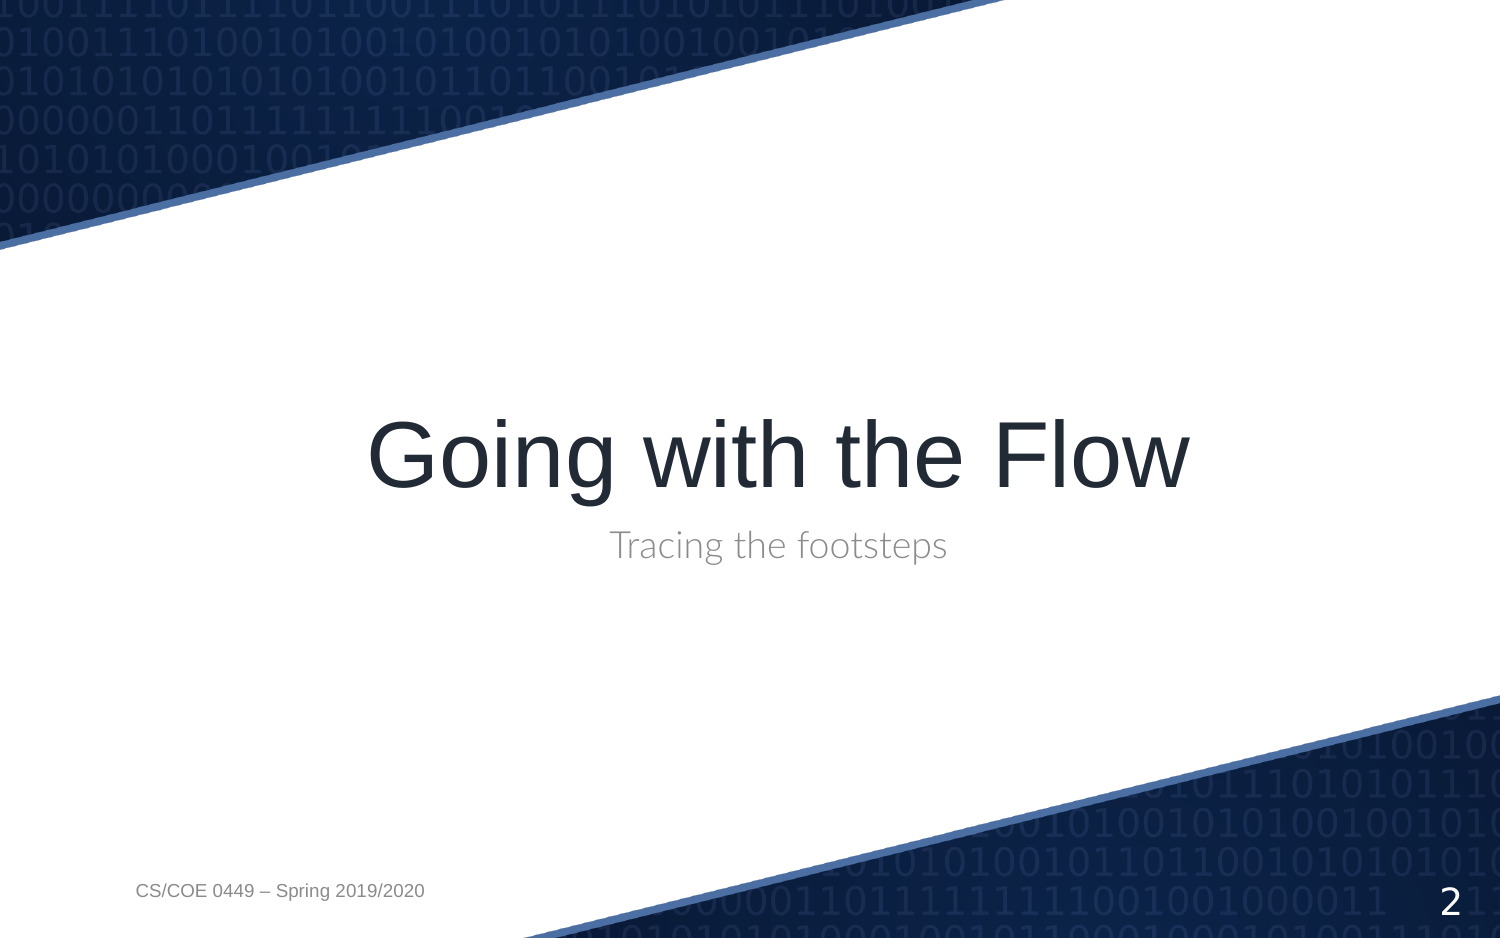

# Going with the Flow
Tracing the footsteps
CS/COE 0449 – Spring 2019/2020
2